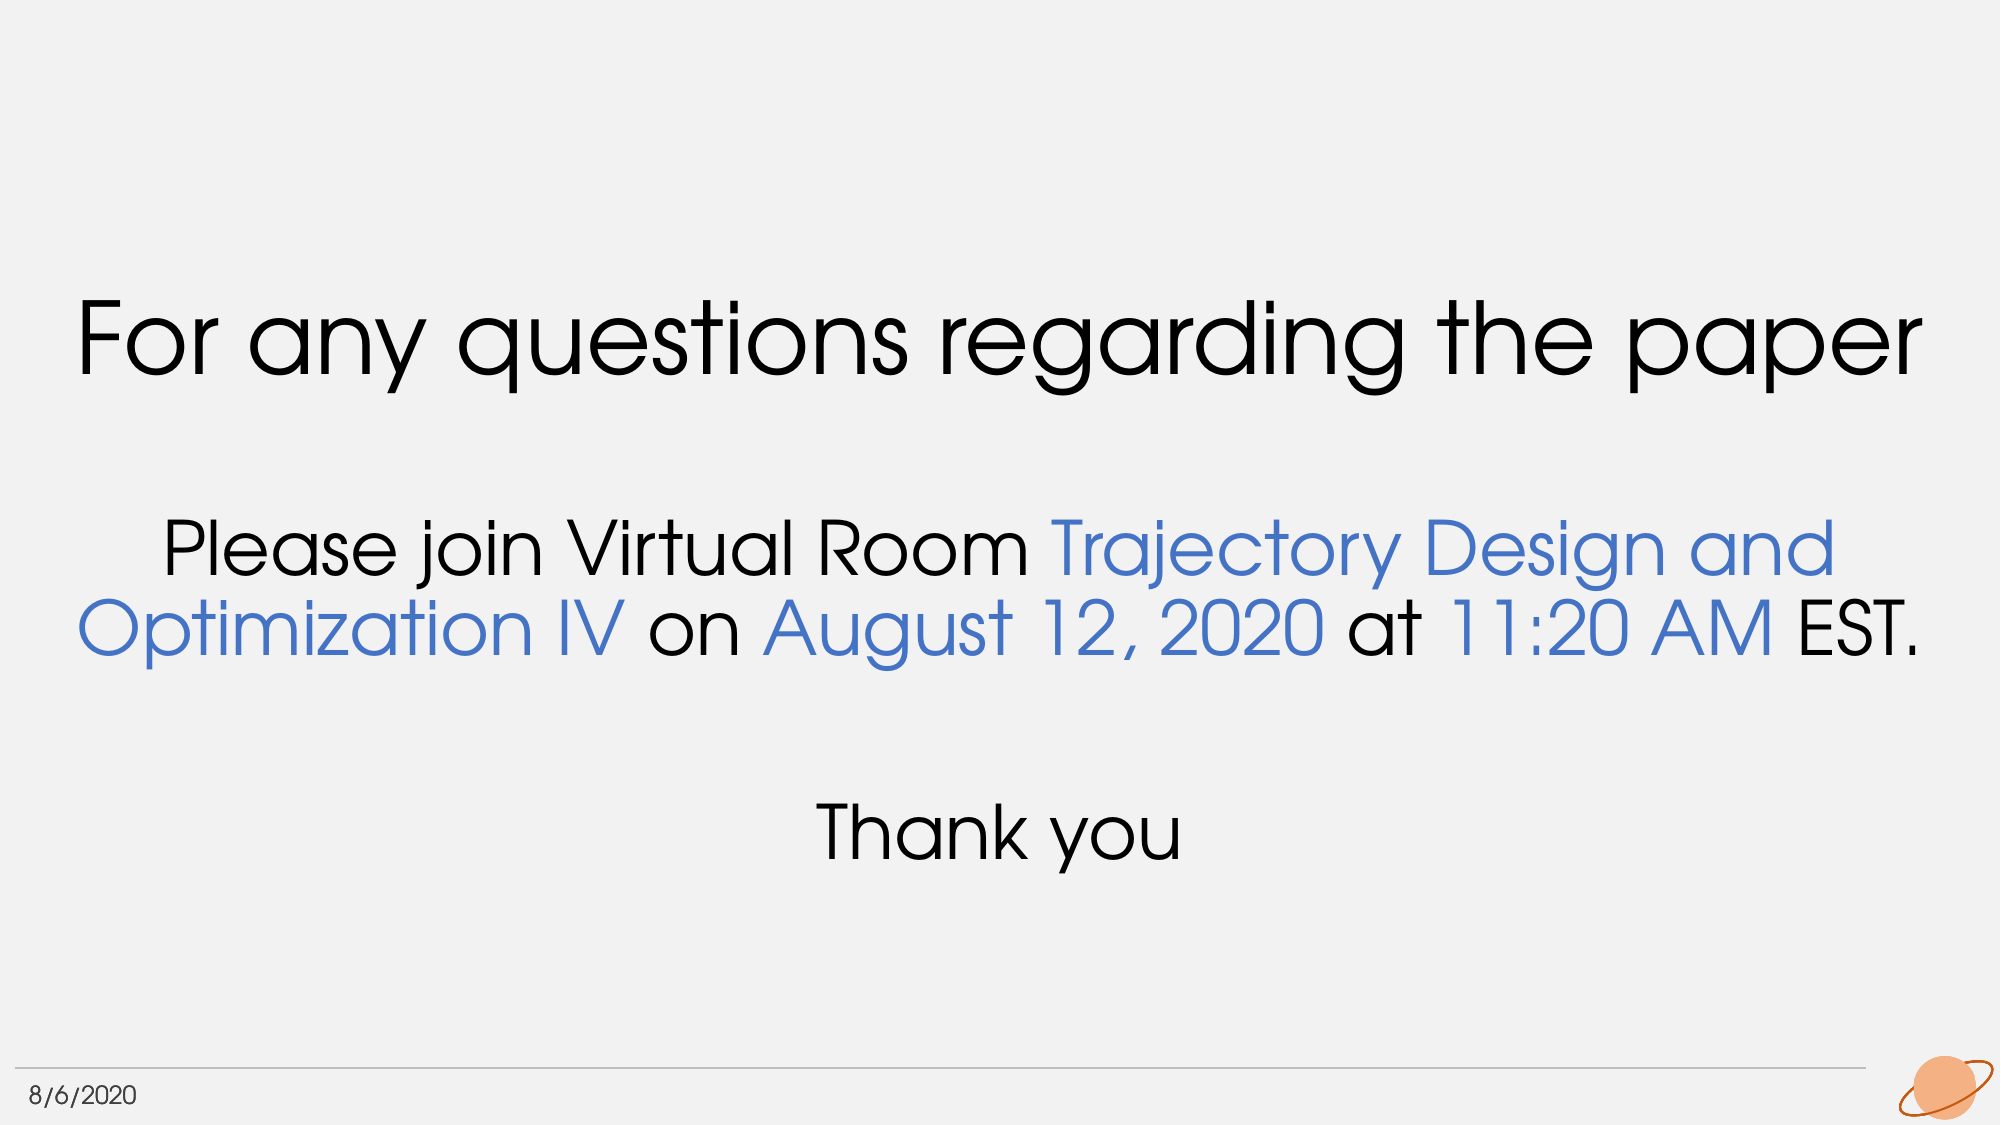

For any questions regarding the paper

Please join Virtual Room Trajectory Design and Optimization IV on August 12, 2020 at 11:20 AM EST.

Thank you
17